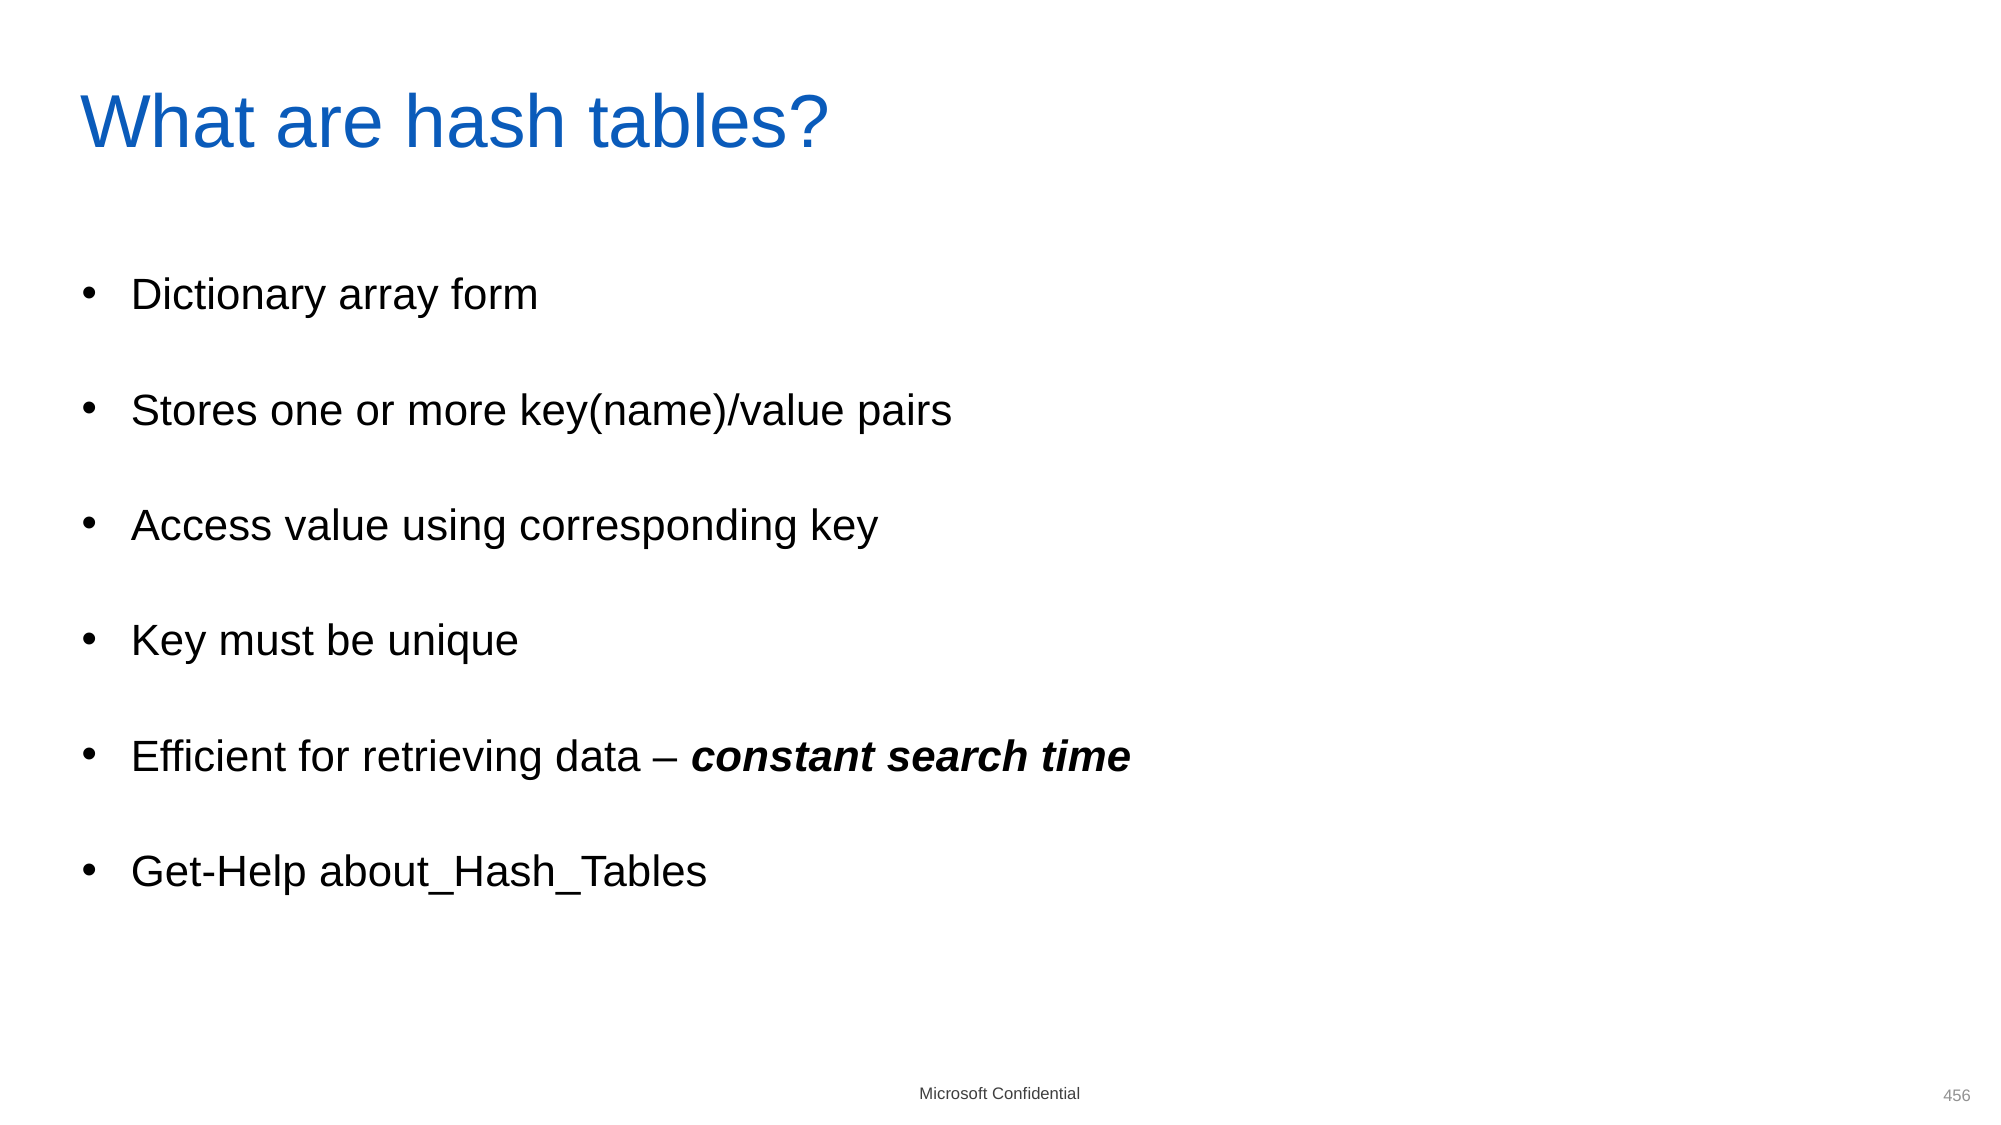

# What are hash tables?
Dictionary array form

Stores one or more key(name)/value pairs

Access value using corresponding key

Key must be unique

Efficient for retrieving data – constant search time

Get-Help about_Hash_Tables

456